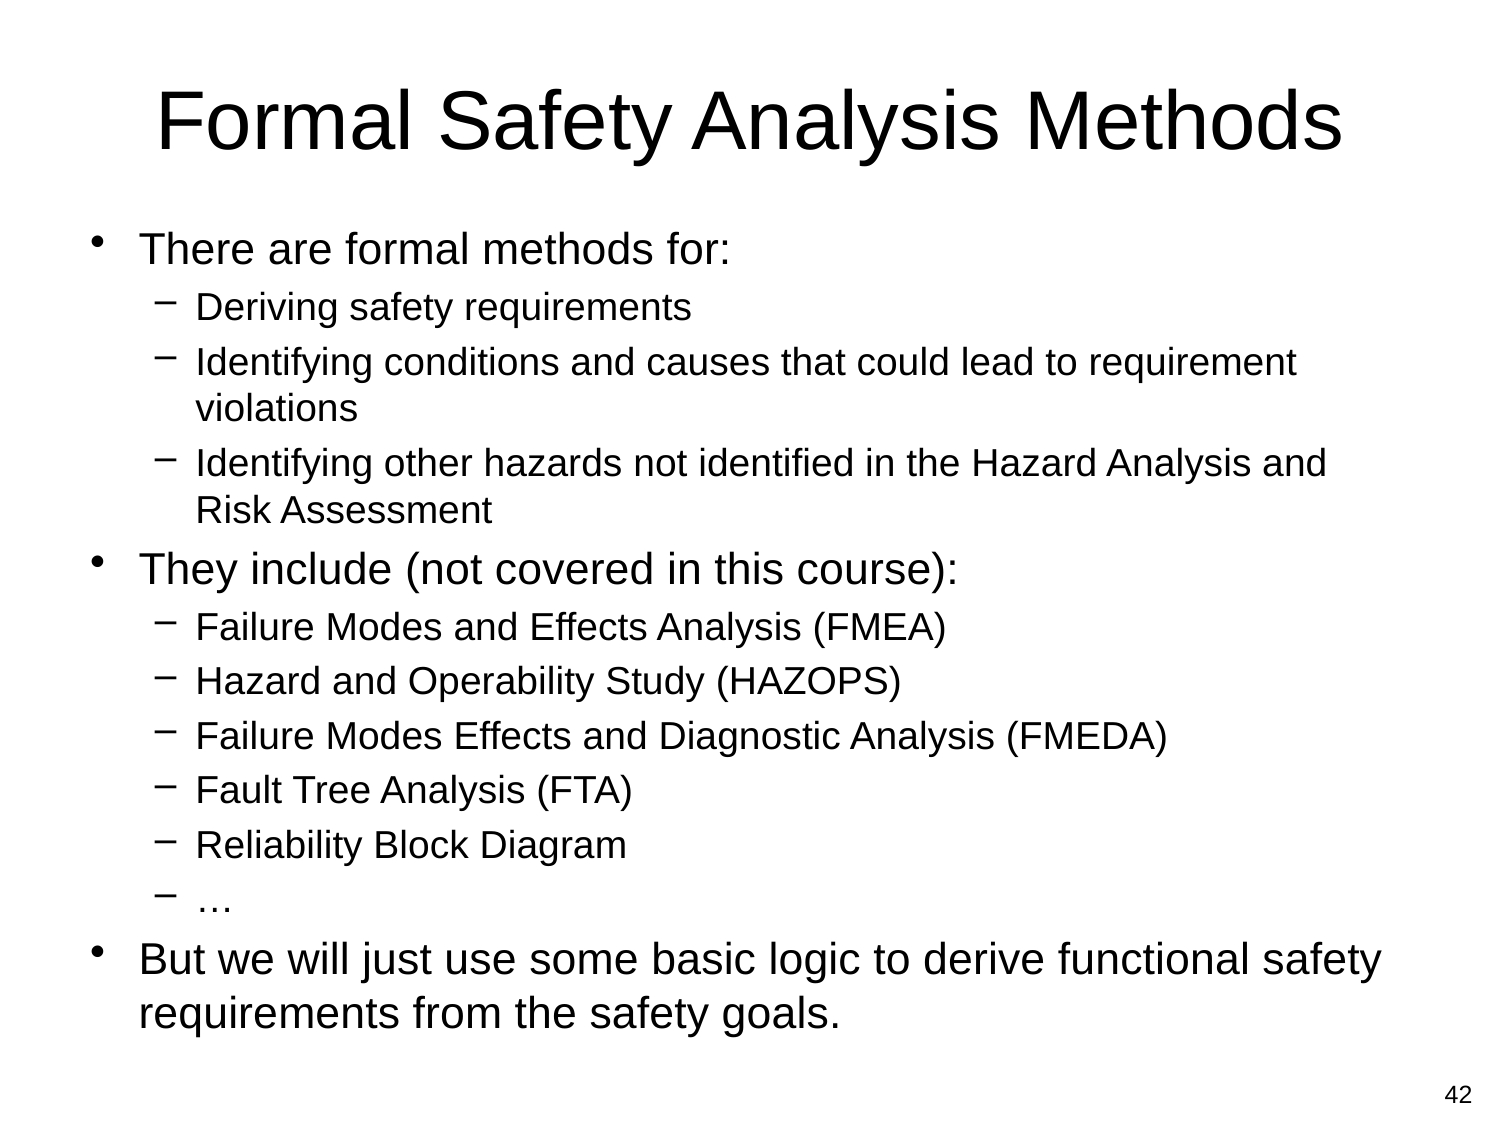

# Formal Safety Analysis Methods
There are formal methods for:
Deriving safety requirements
Identifying conditions and causes that could lead to requirement violations
Identifying other hazards not identified in the Hazard Analysis and Risk Assessment
They include (not covered in this course):
Failure Modes and Effects Analysis (FMEA)
Hazard and Operability Study (HAZOPS)
Failure Modes Effects and Diagnostic Analysis (FMEDA)
Fault Tree Analysis (FTA)
Reliability Block Diagram
…
But we will just use some basic logic to derive functional safety requirements from the safety goals.
42